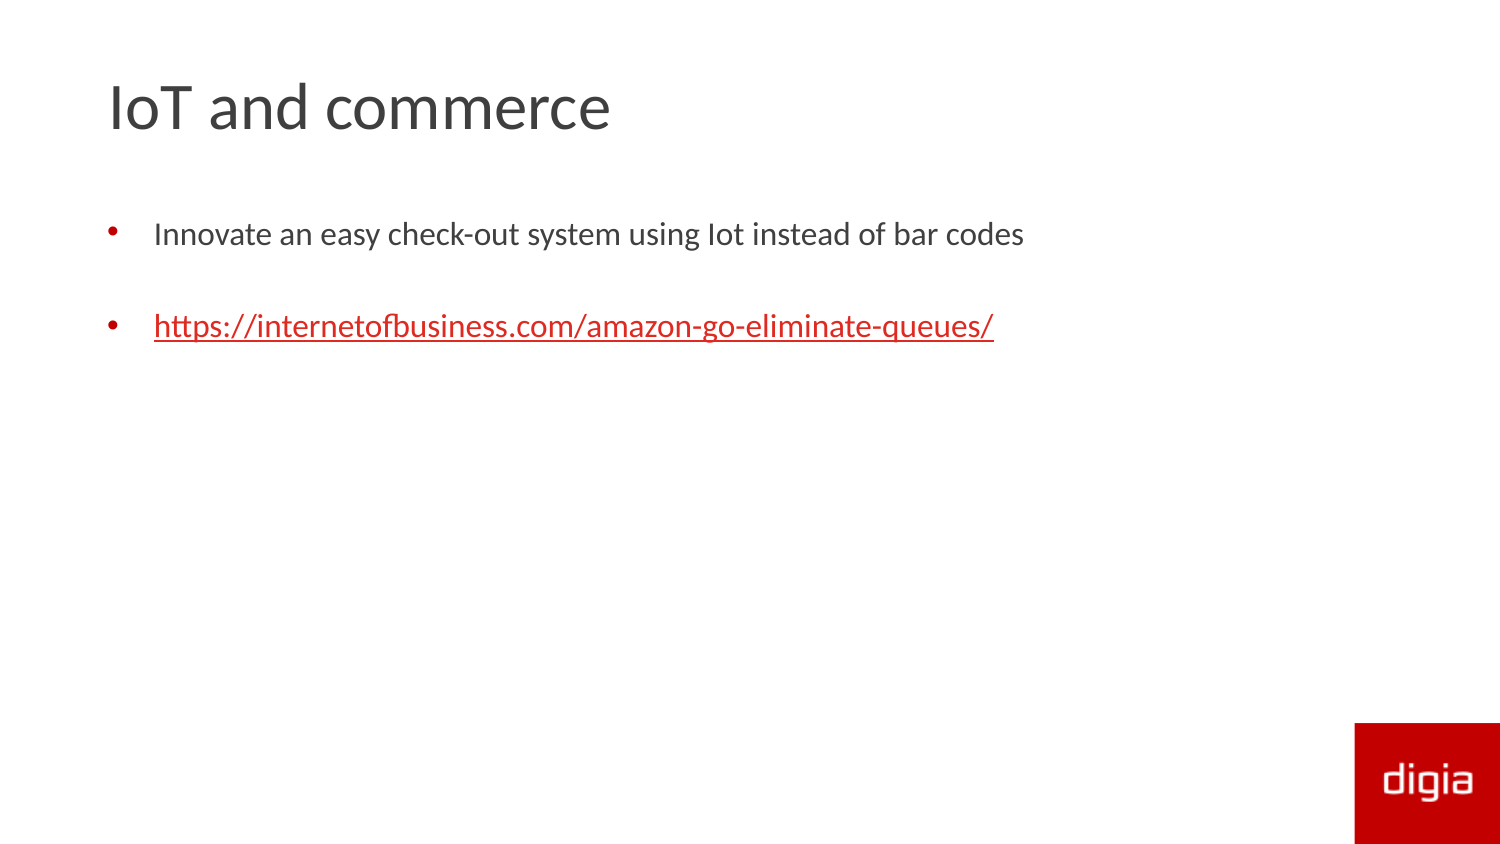

# IoT and commerce
Innovate an easy check-out system using Iot instead of bar codes

https://internetofbusiness.com/amazon-go-eliminate-queues/